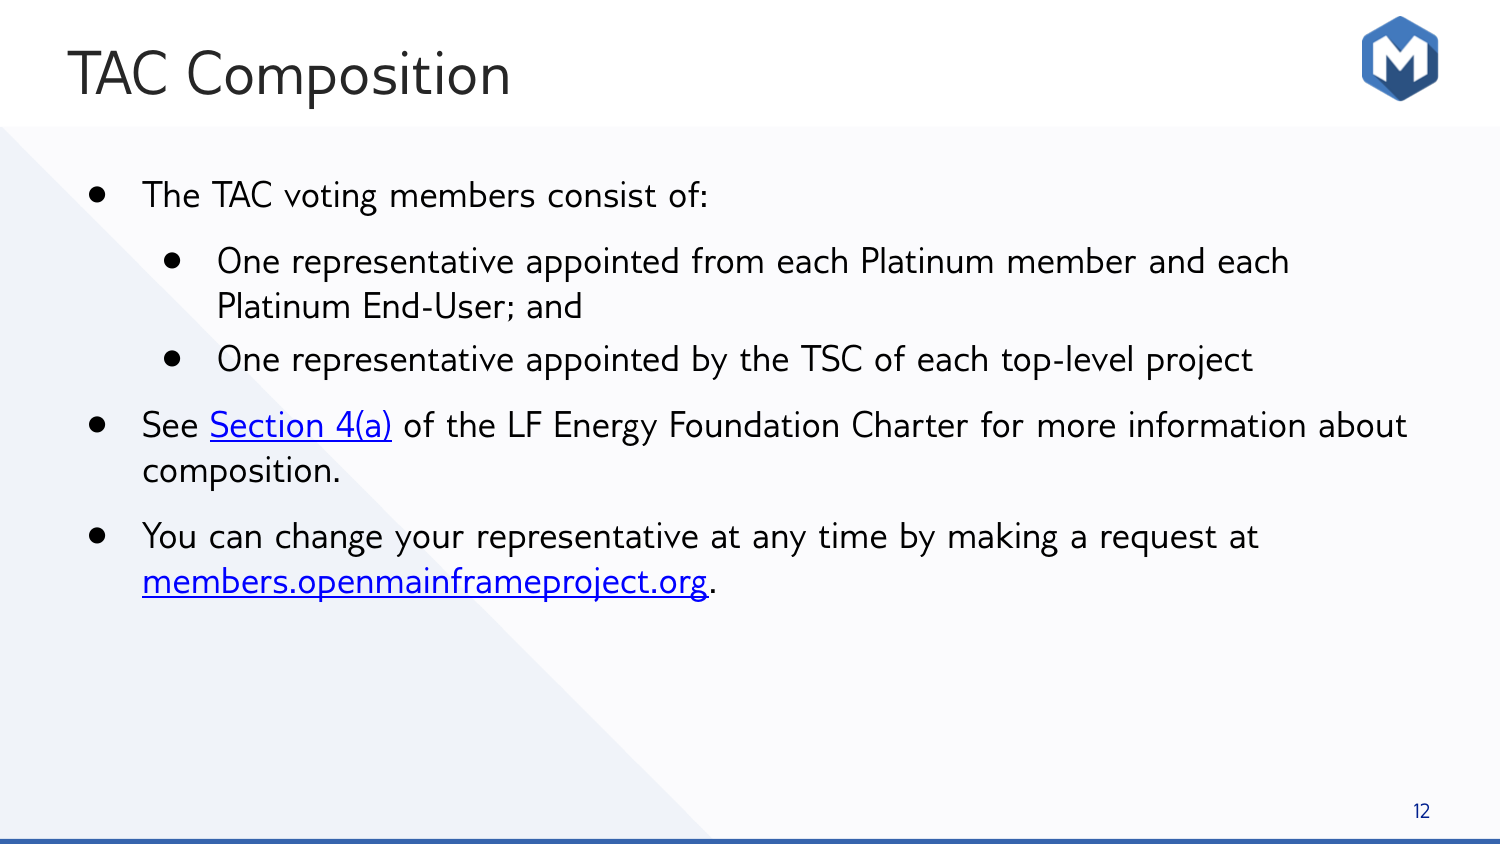

# TAC Composition
The TAC voting members consist of:
One representative appointed from each Platinum member and each Platinum End-User; and
One representative appointed by the TSC of each top-level project
See Section 4(a) of the LF Energy Foundation Charter for more information about composition.
You can change your representative at any time by making a request at members.openmainframeproject.org.
12